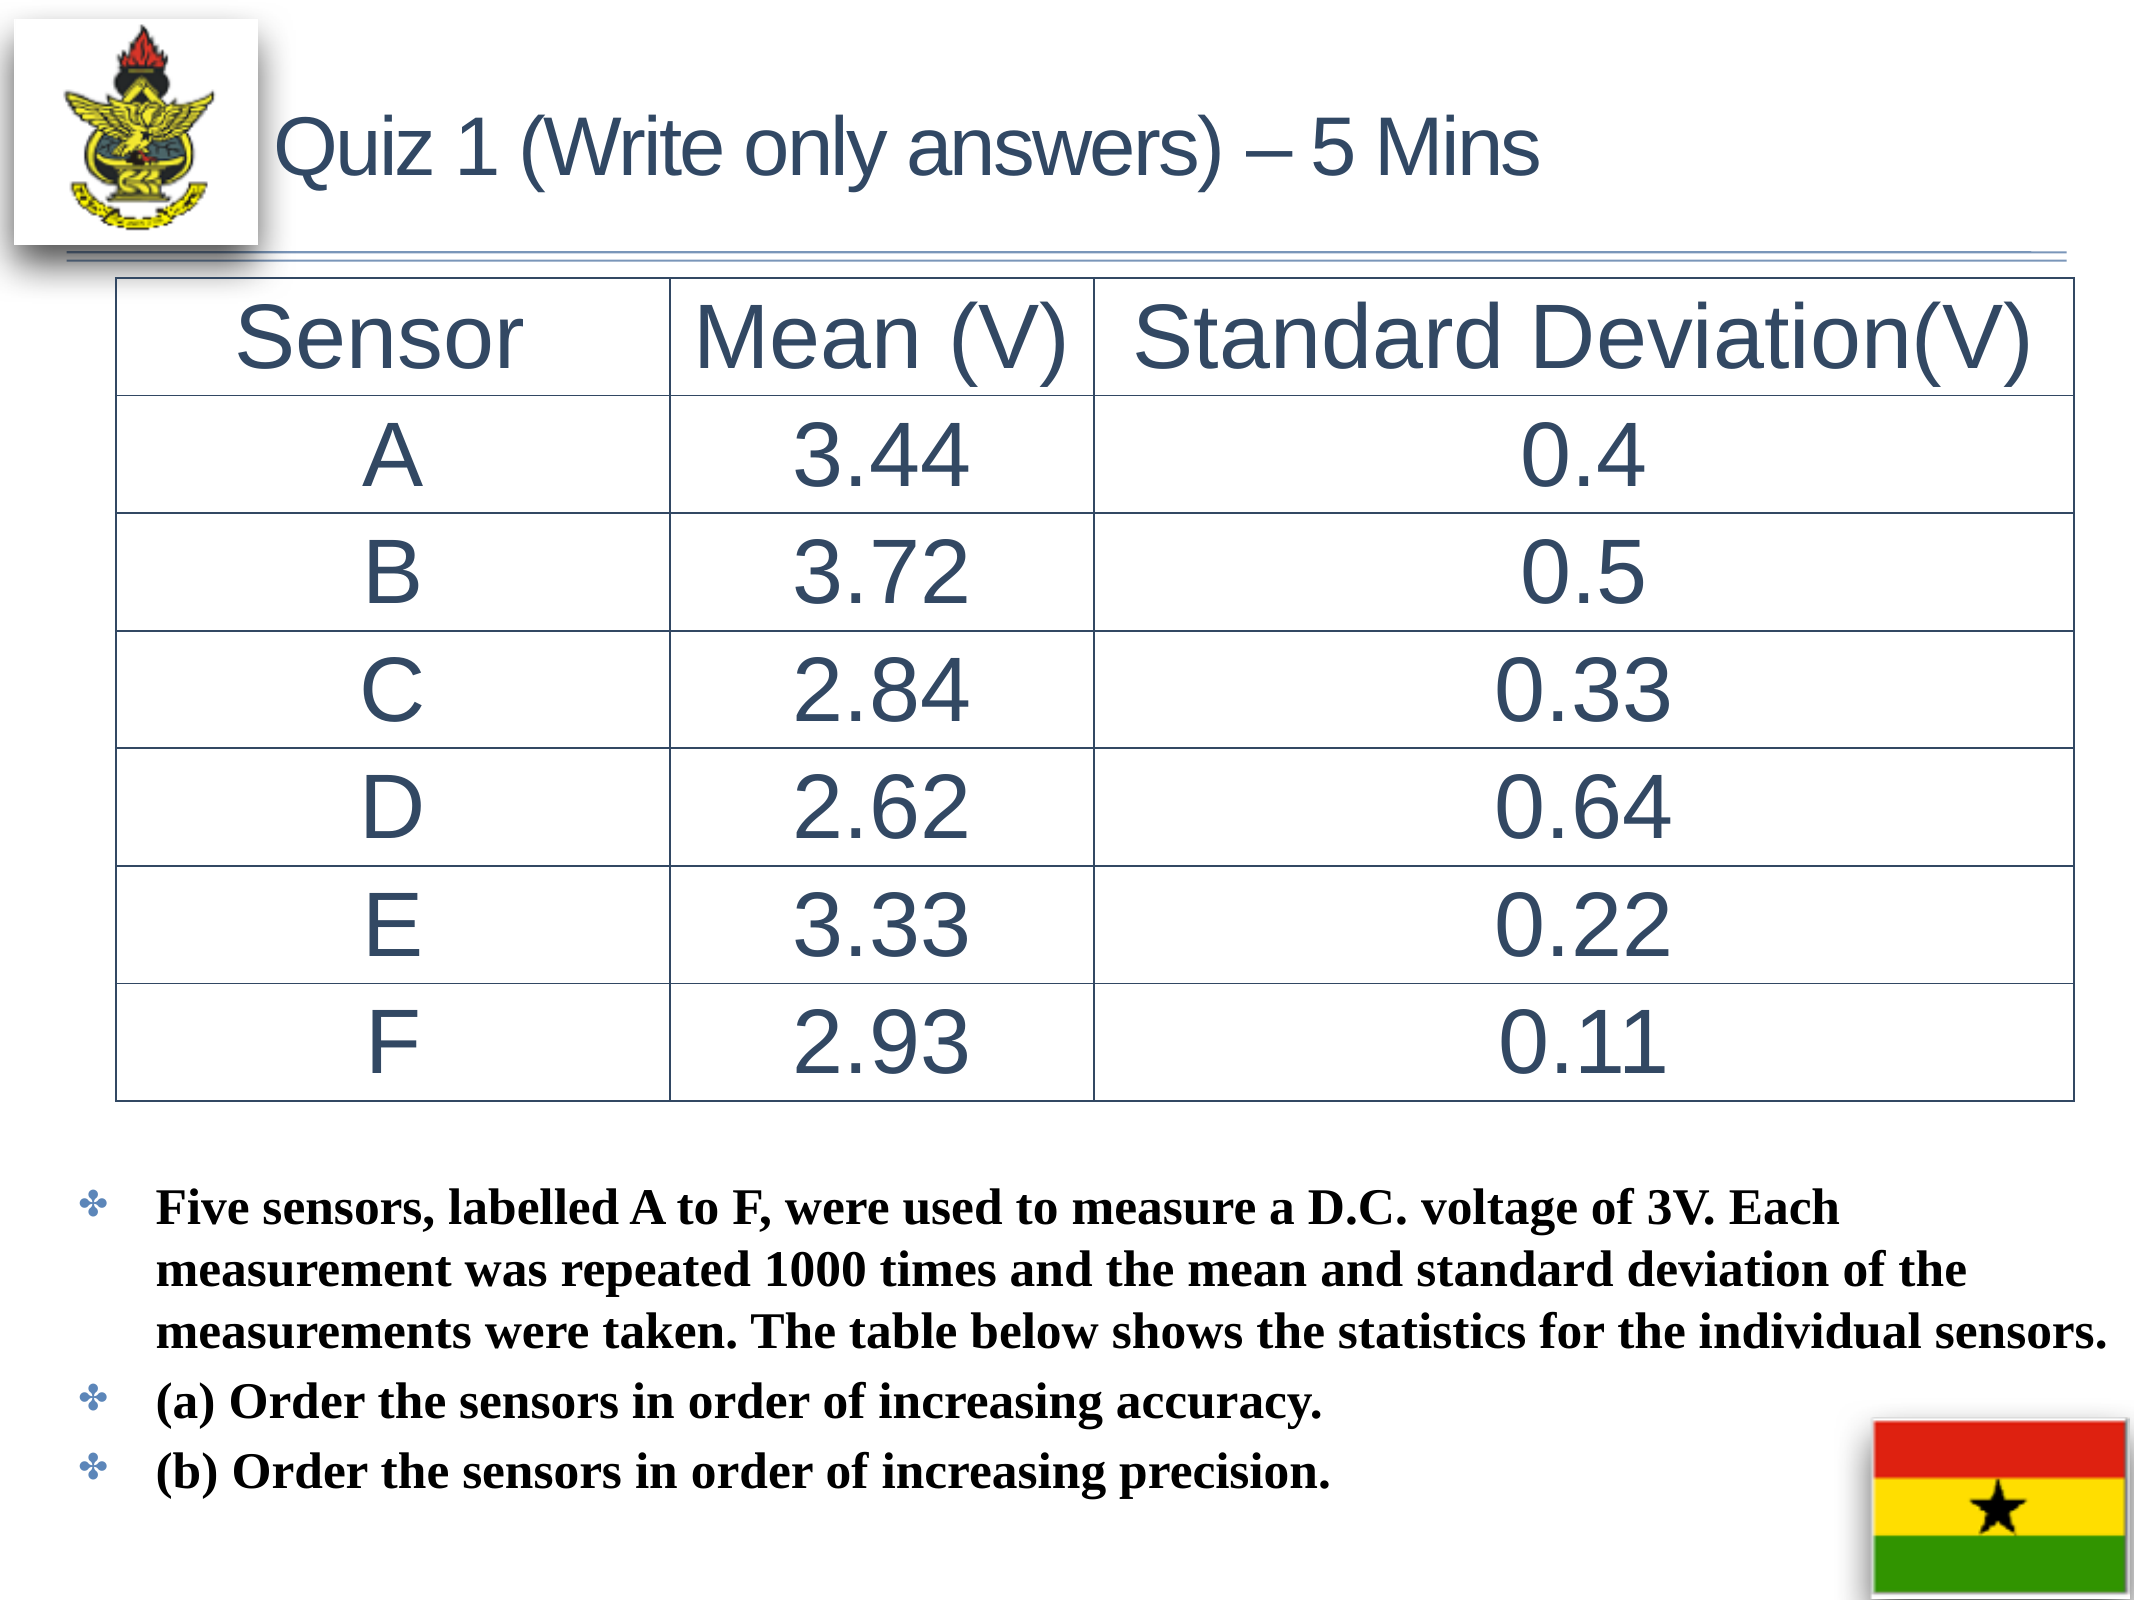

# Quiz 1 (Write only answers) – 5 Mins
| Sensor | Mean (V) | Standard Deviation(V) |
| --- | --- | --- |
| A | 3.44 | 0.4 |
| B | 3.72 | 0.5 |
| C | 2.84 | 0.33 |
| D | 2.62 | 0.64 |
| E | 3.33 | 0.22 |
| F | 2.93 | 0.11 |
Five sensors, labelled A to F, were used to measure a D.C. voltage of 3V. Each measurement was repeated 1000 times and the mean and standard deviation of the measurements were taken. The table below shows the statistics for the individual sensors.
(a) Order the sensors in order of increasing accuracy.
(b) Order the sensors in order of increasing precision.